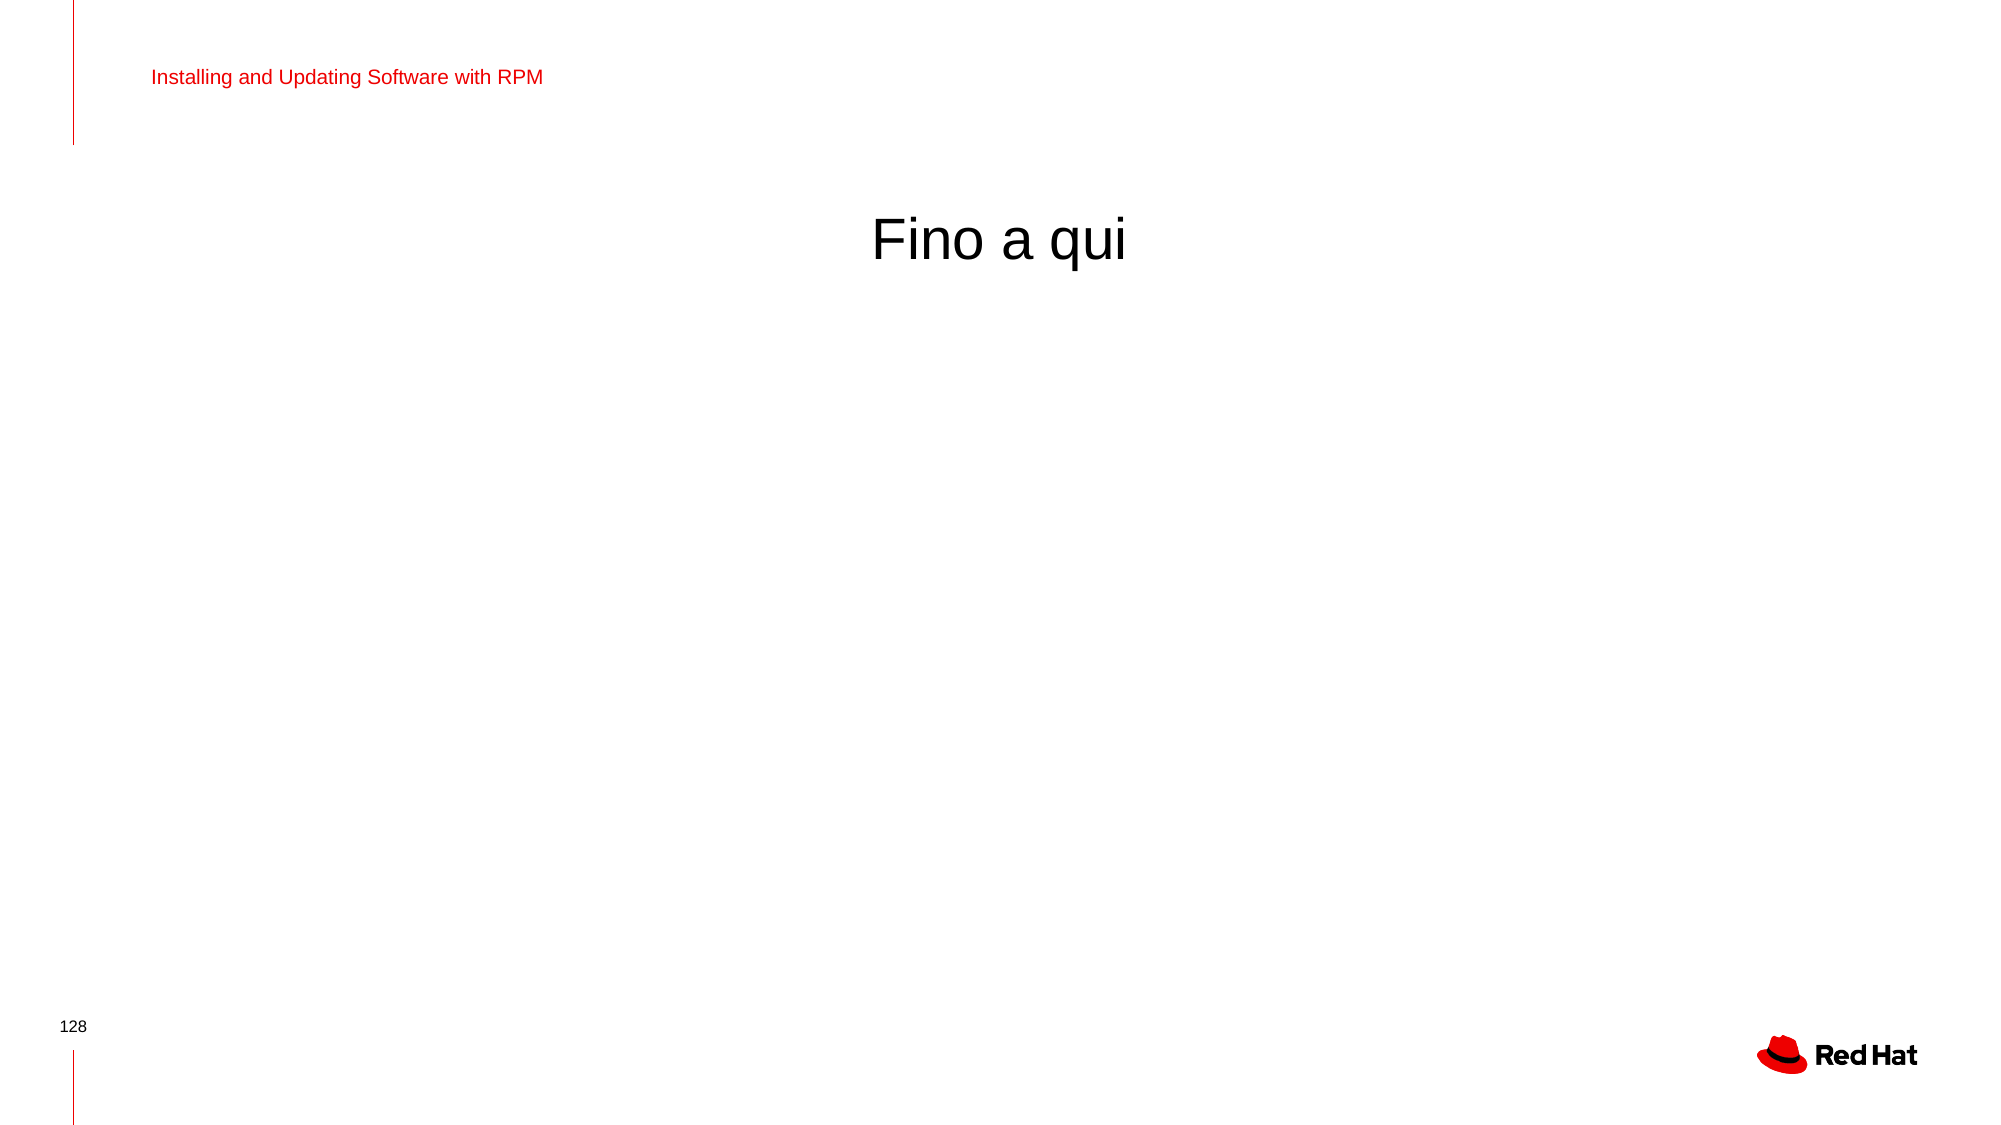

Installing and Updating Software with RPM
# Fino a qui

128